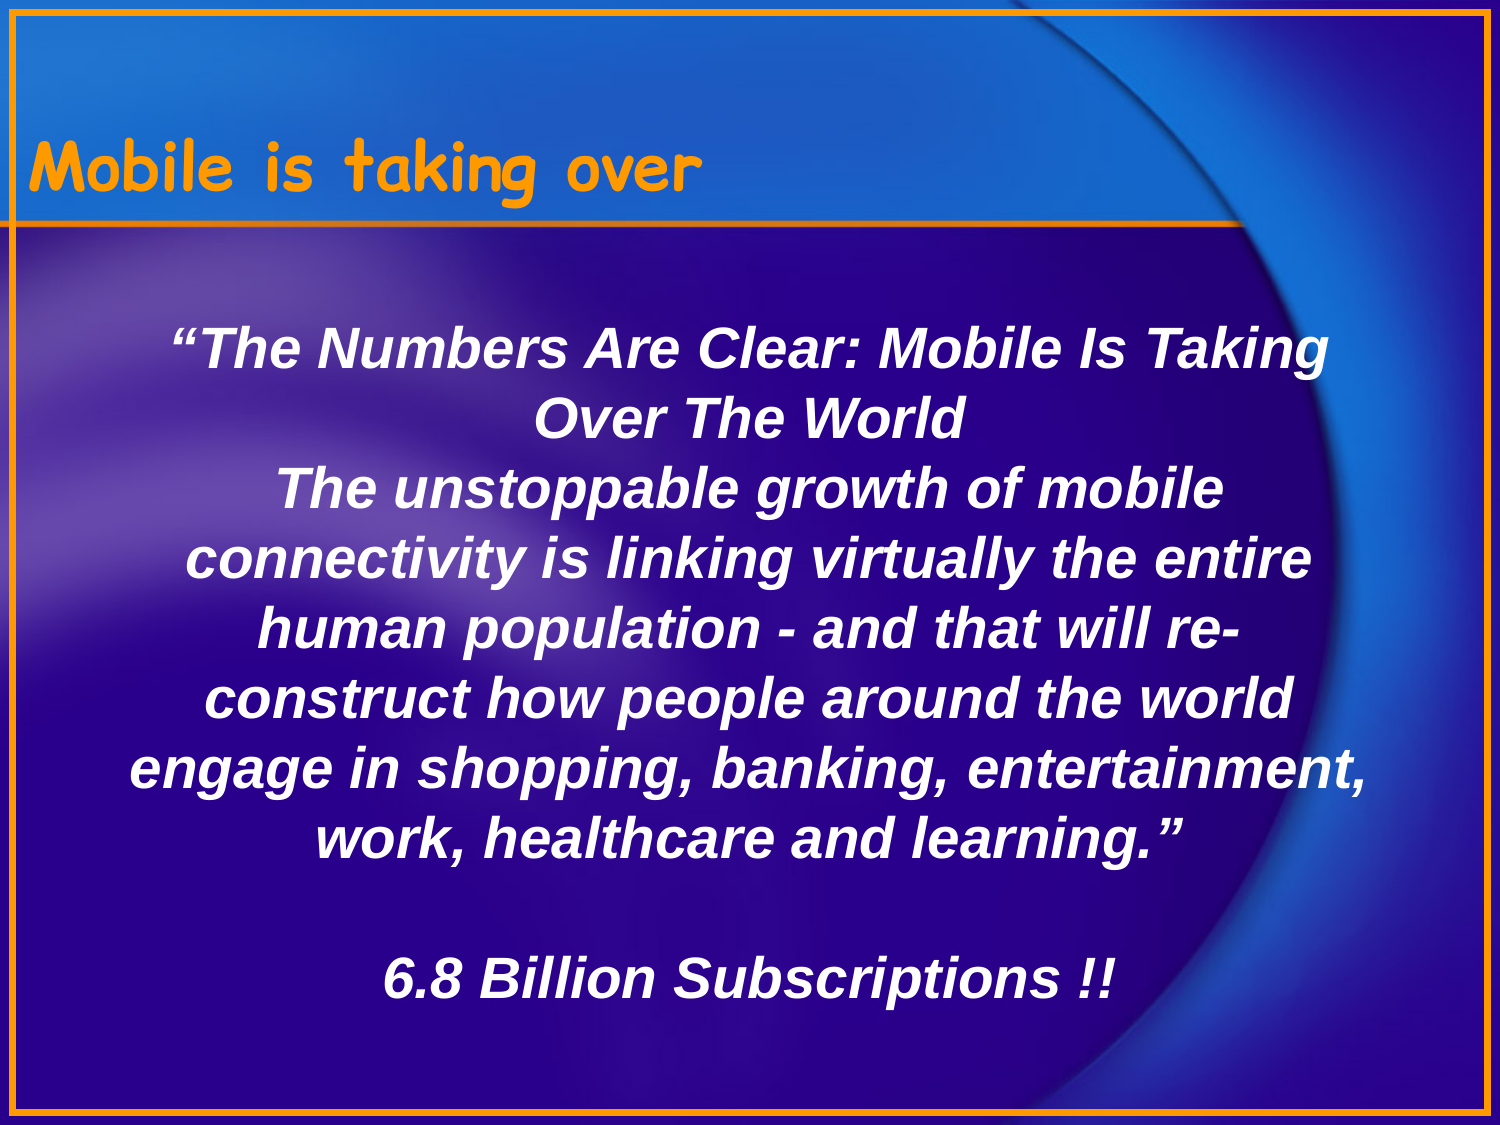

# Mobile is taking over
“The Numbers Are Clear: Mobile Is Taking Over The World
The unstoppable growth of mobile connectivity is linking virtually the entire human population - and that will re-construct how people around the world engage in shopping, banking, entertainment, work, healthcare and learning.”

6.8 Billion Subscriptions !!